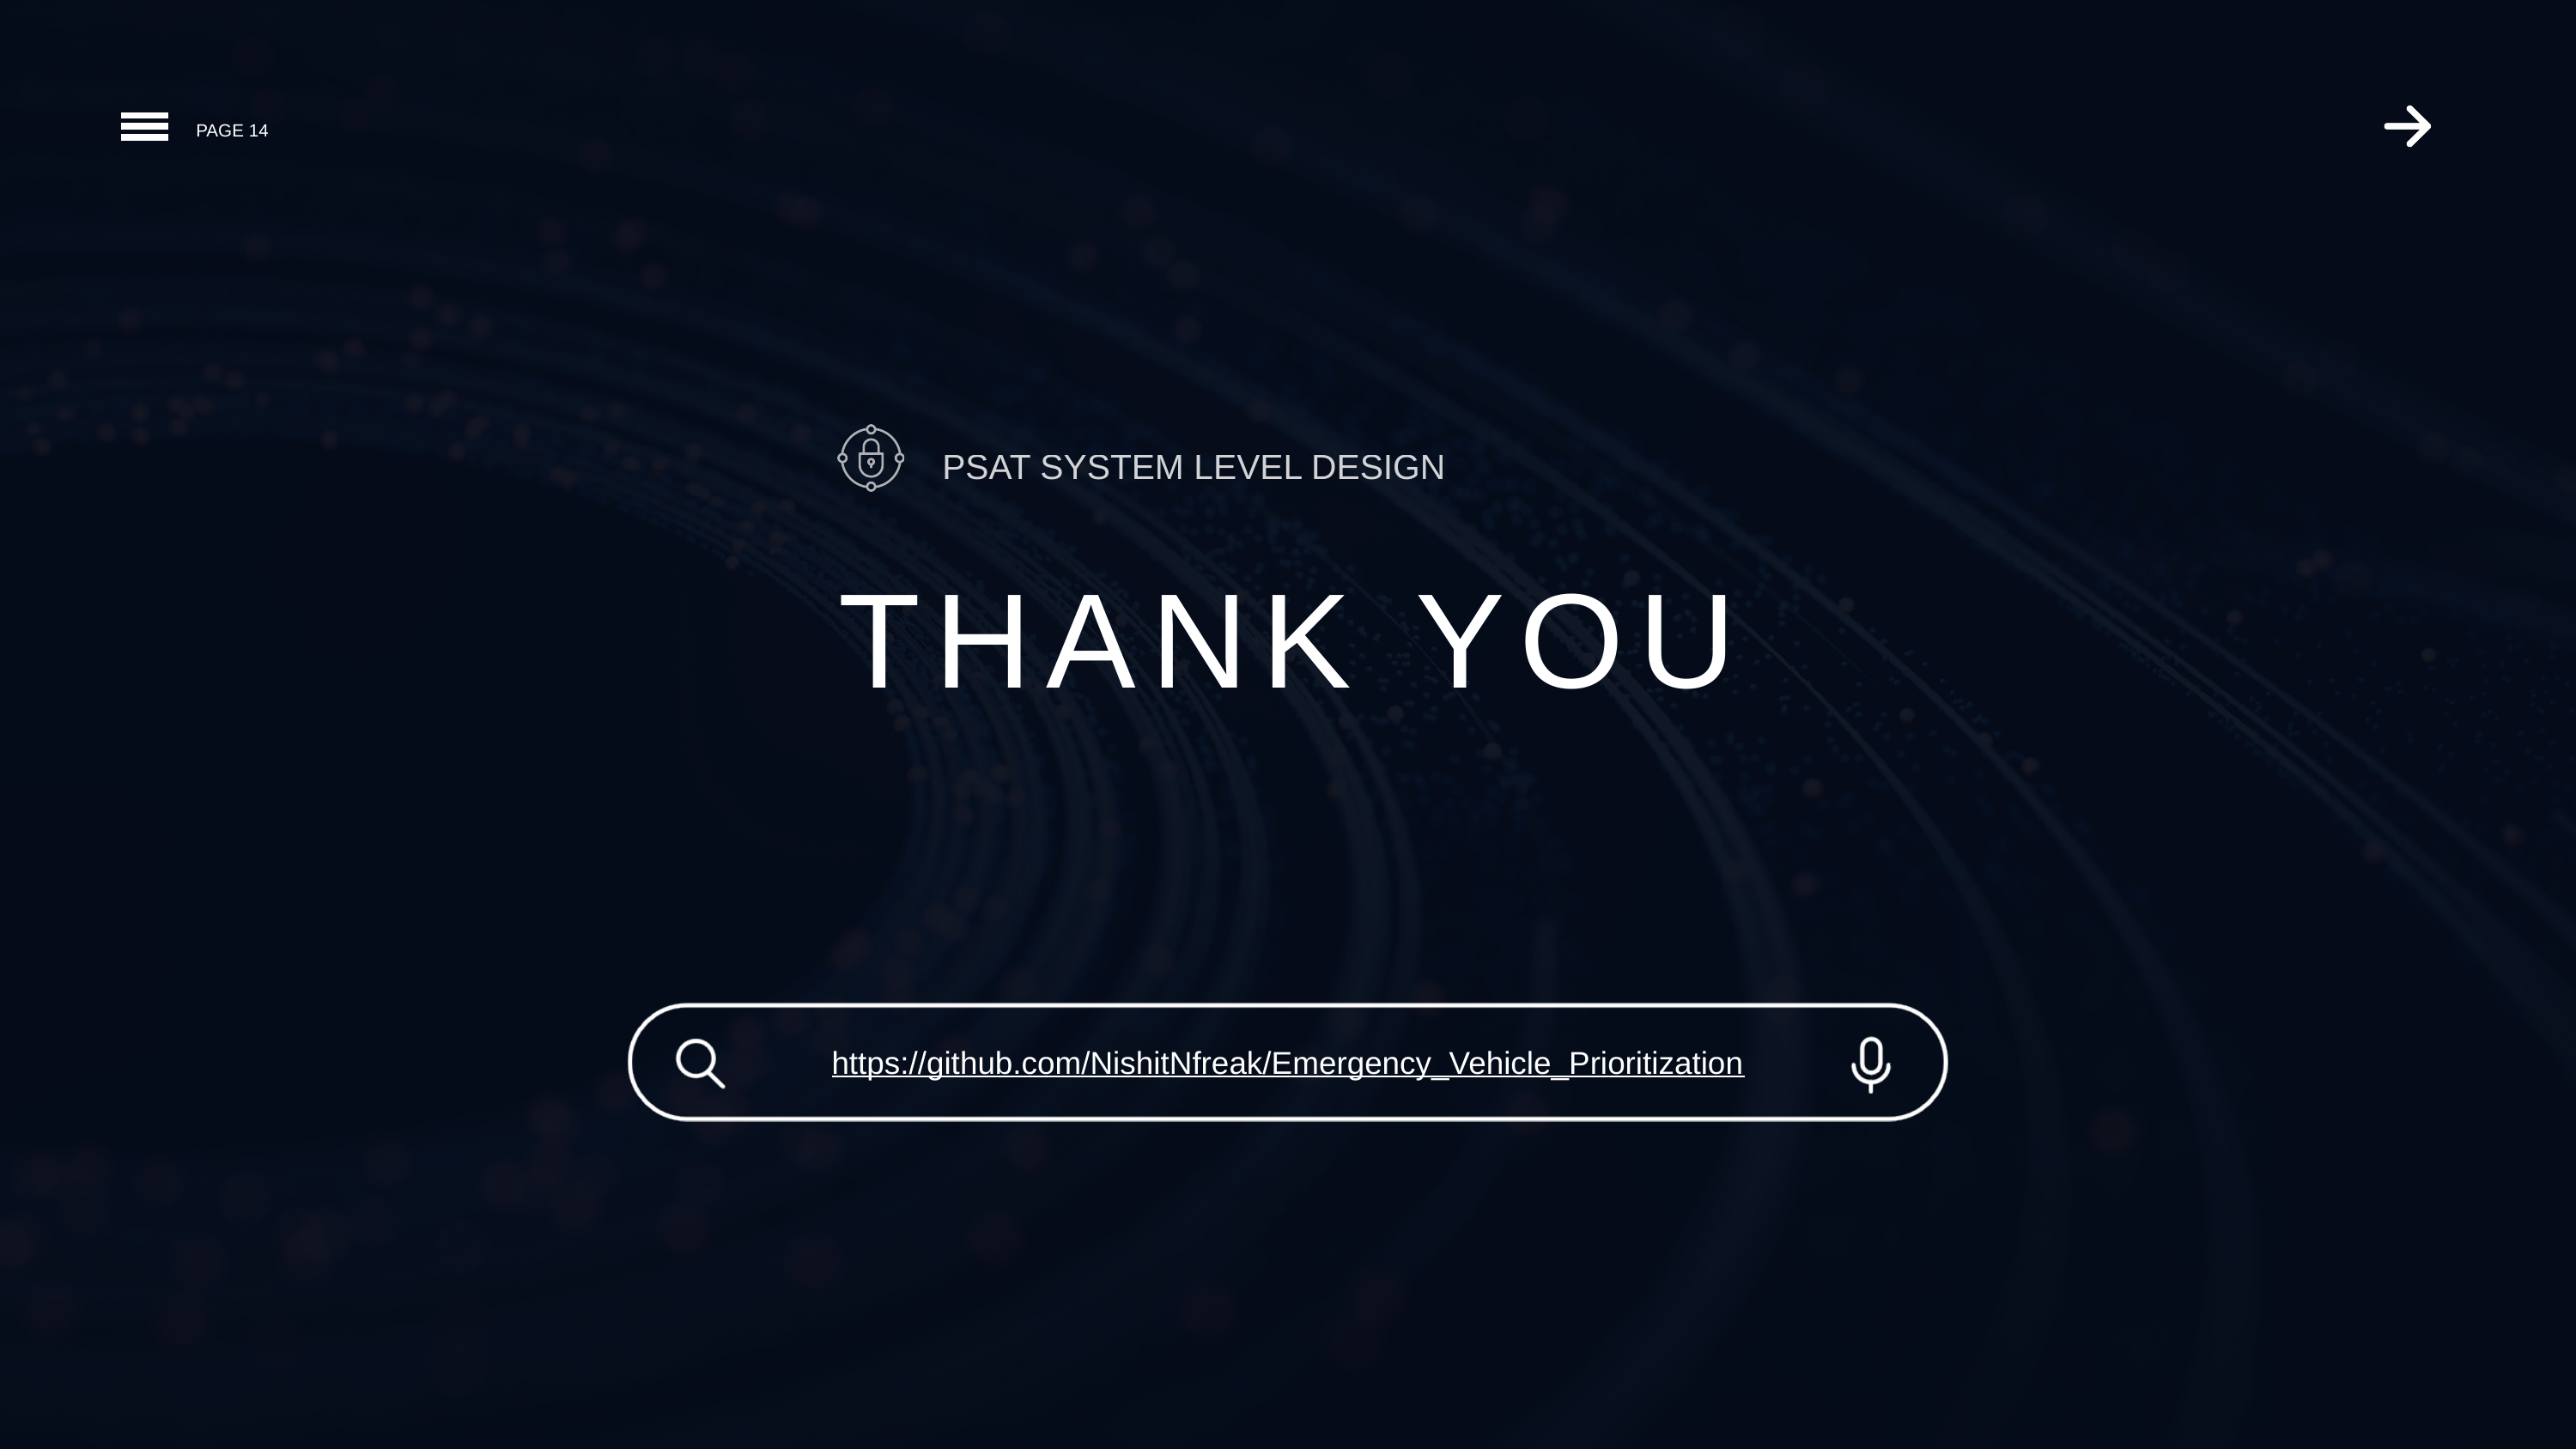

PAGE 14

PSAT SYSTEM LEVEL DESIGN
THANK YOU

https://github.com/NishitNfreak/Emergency_Vehicle_Prioritization